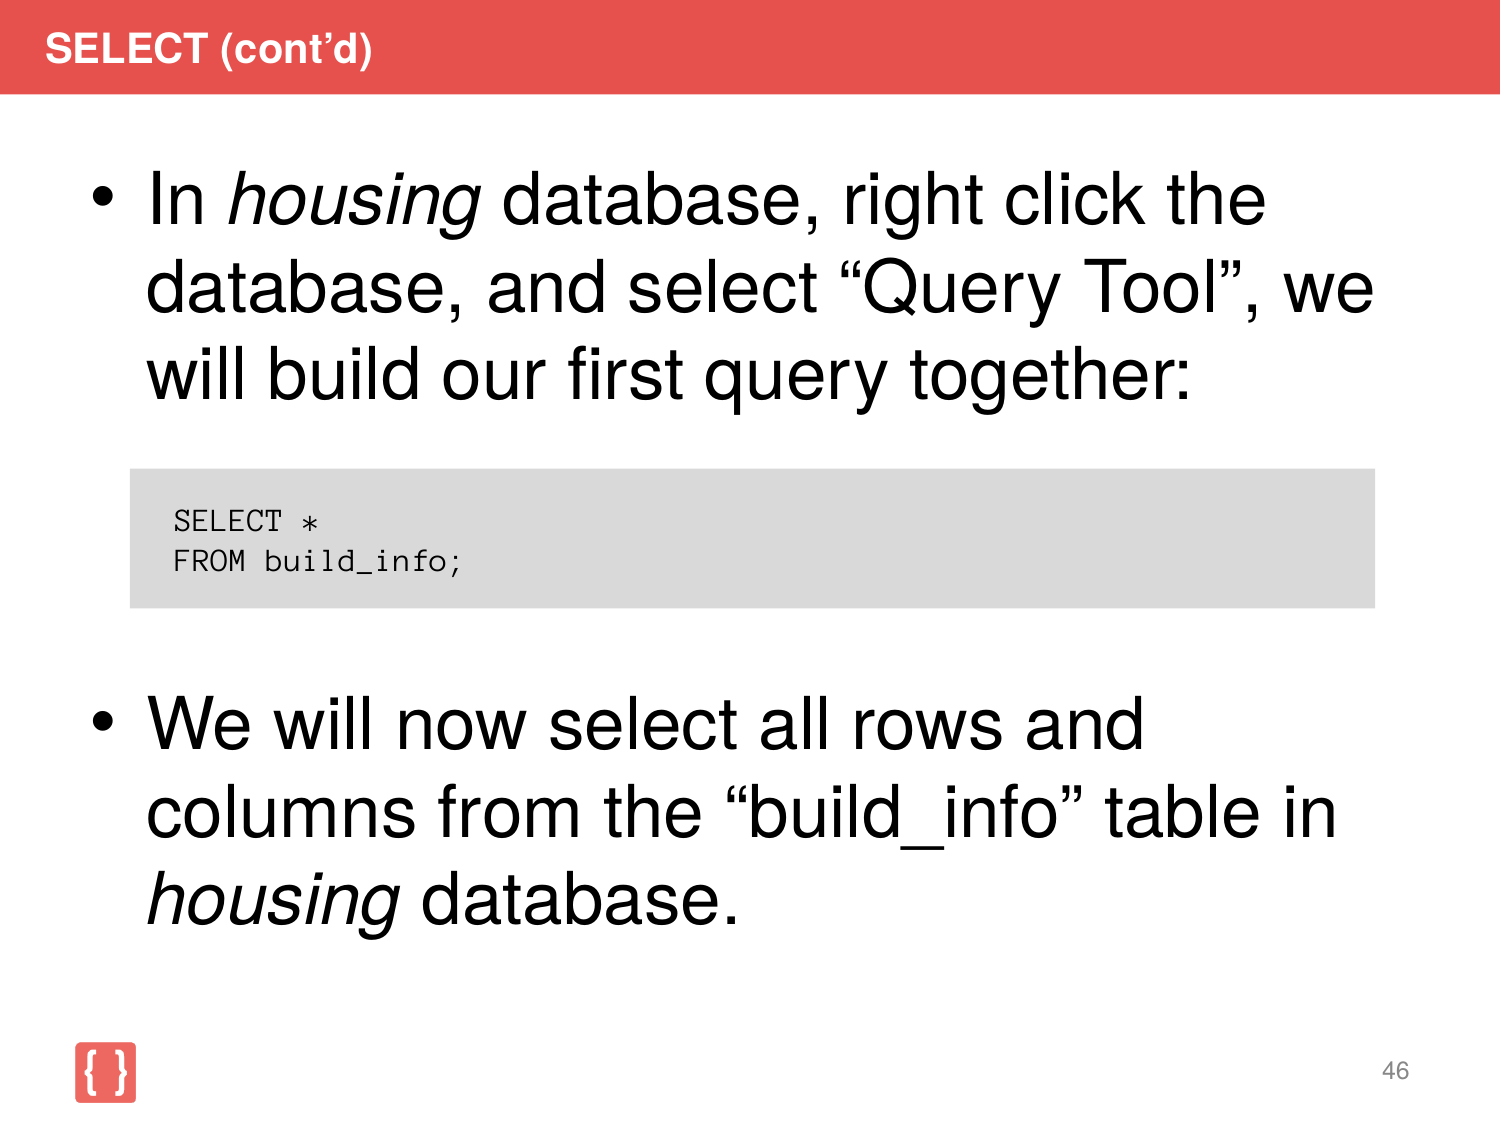

# SELECT (cont’d)
In housing database, right click the database, and select “Query Tool”, we will build our first query together:

We will now select all rows and columns from the “build_info” table in housing database.
SELECT *
FROM build_info;
46